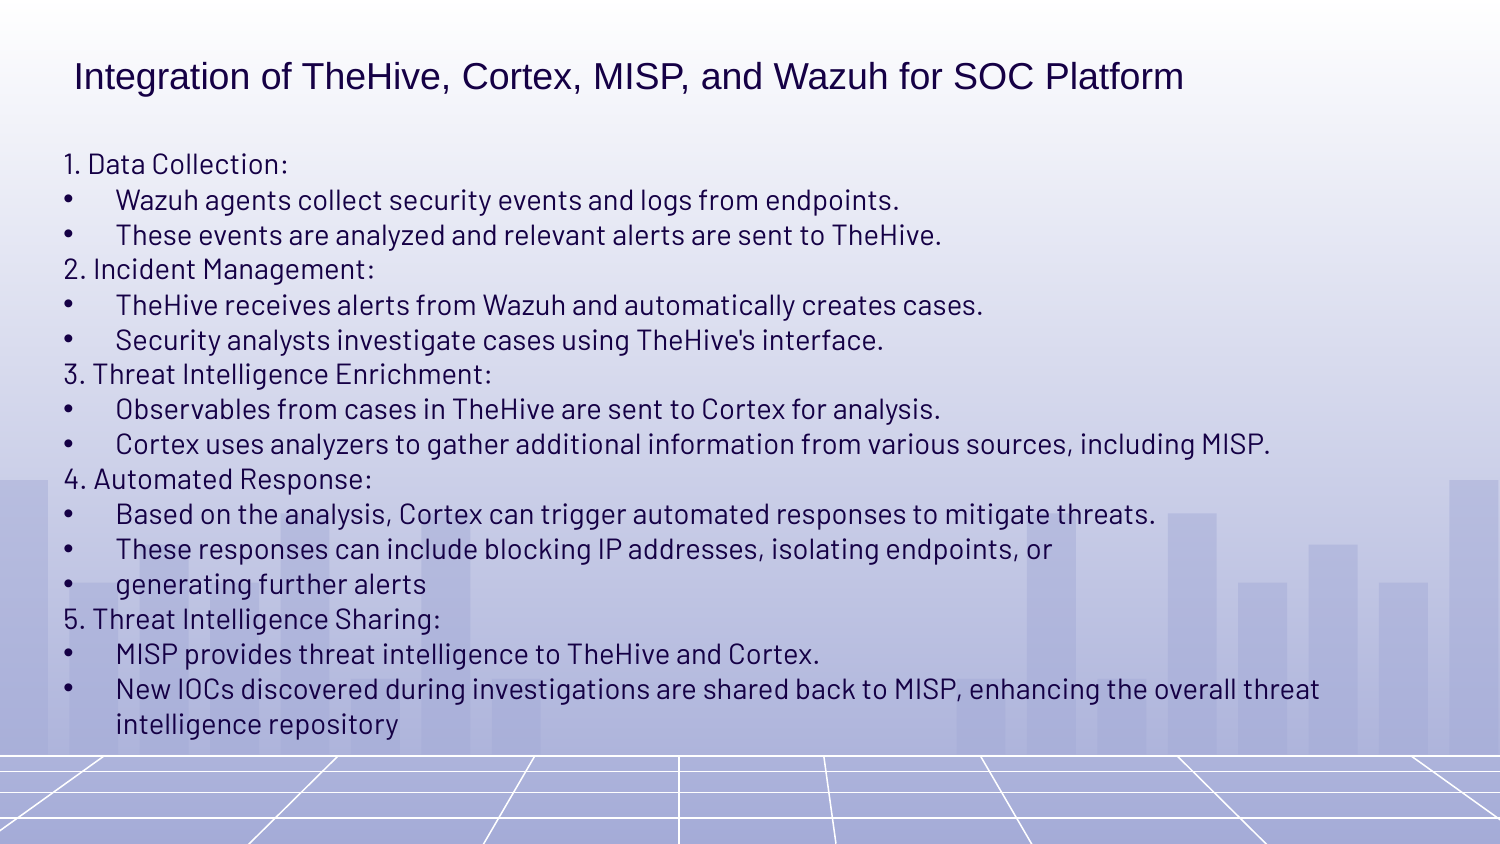

# Integration of TheHive, Cortex, MISP, and Wazuh for SOC Platform
1. Data Collection:
Wazuh agents collect security events and logs from endpoints.
These events are analyzed and relevant alerts are sent to TheHive.
2. Incident Management:
TheHive receives alerts from Wazuh and automatically creates cases.
Security analysts investigate cases using TheHive's interface.
3. Threat Intelligence Enrichment:
Observables from cases in TheHive are sent to Cortex for analysis.
Cortex uses analyzers to gather additional information from various sources, including MISP.
4. Automated Response:
Based on the analysis, Cortex can trigger automated responses to mitigate threats.
These responses can include blocking IP addresses, isolating endpoints, or
generating further alerts
5. Threat Intelligence Sharing:
MISP provides threat intelligence to TheHive and Cortex.
New IOCs discovered during investigations are shared back to MISP, enhancing the overall threat intelligence repository